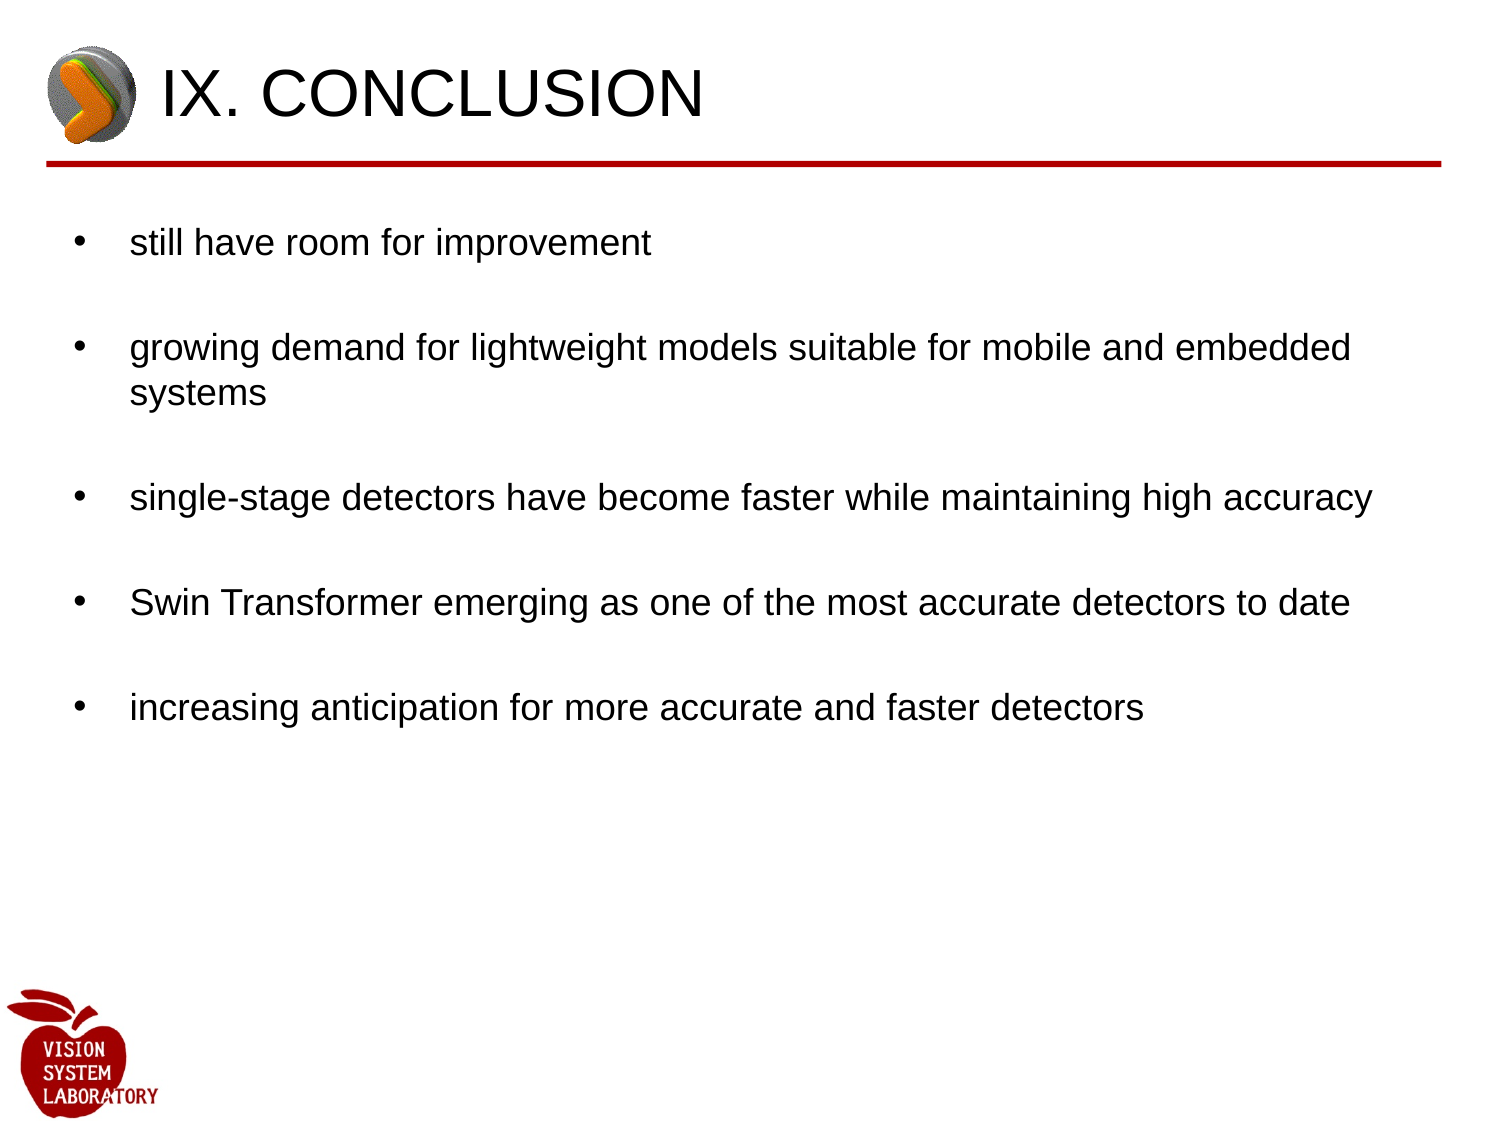

# IX. CONCLUSION
still have room for improvement

growing demand for lightweight models suitable for mobile and embedded systems

single-stage detectors have become faster while maintaining high accuracy

Swin Transformer emerging as one of the most accurate detectors to date

increasing anticipation for more accurate and faster detectors